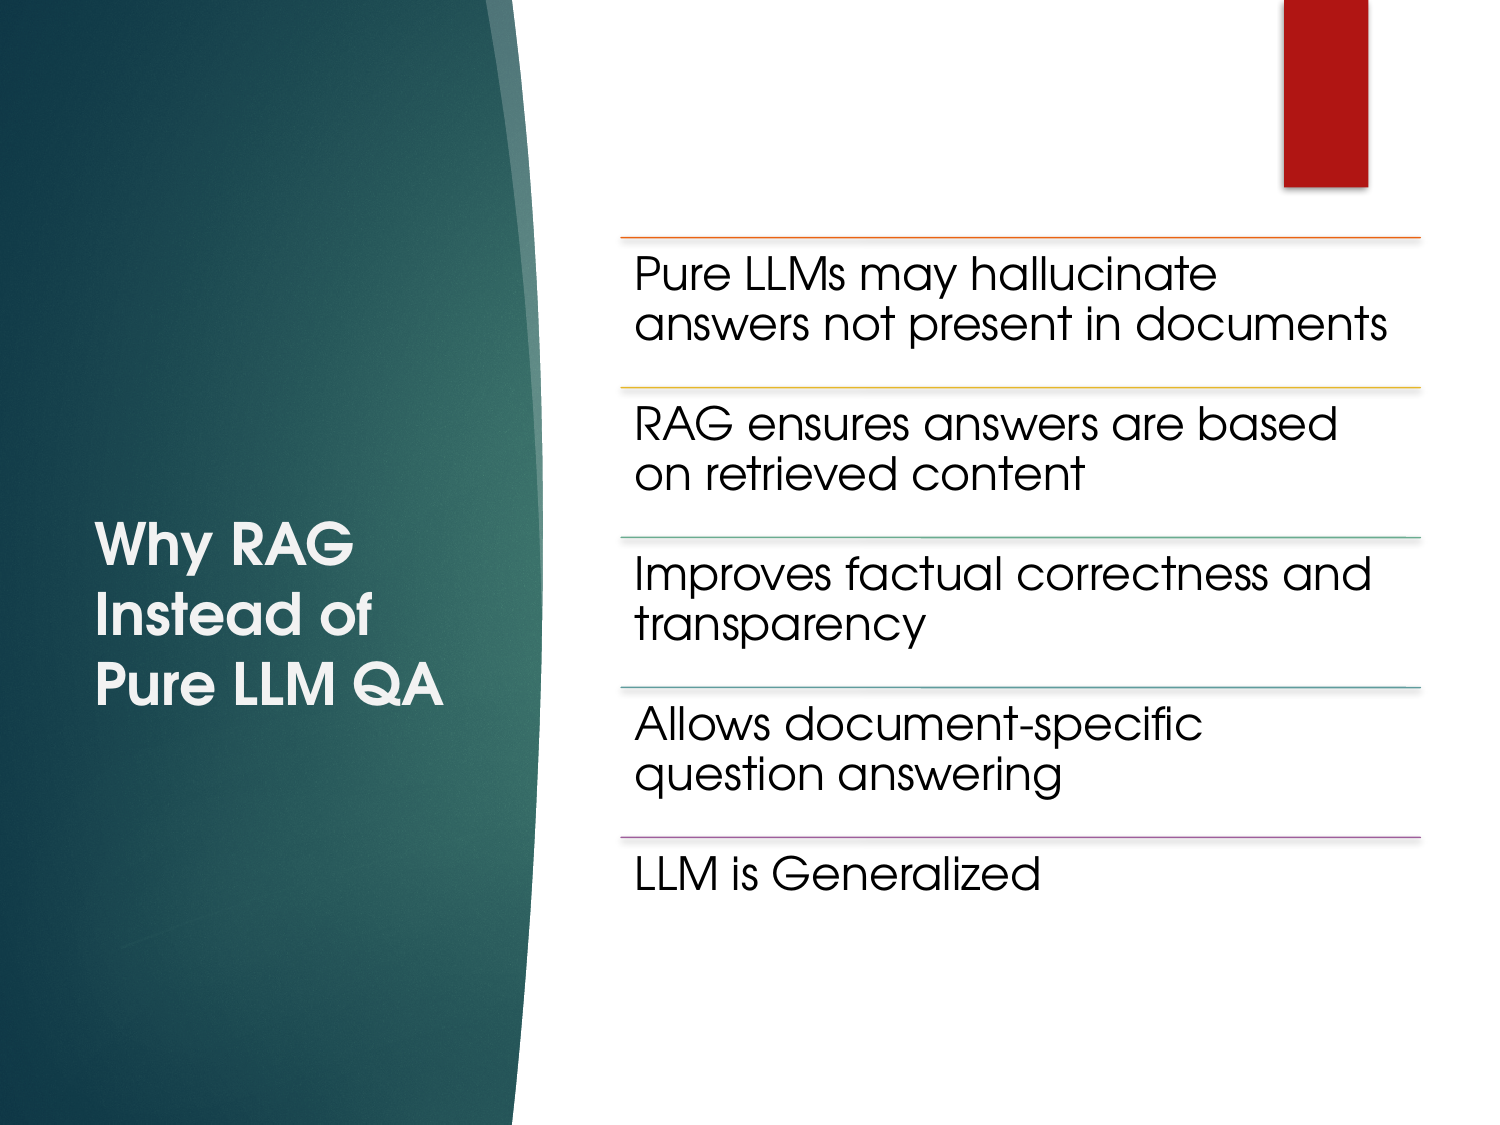

# Why RAG Instead of Pure LLM QA
Pure LLMs may hallucinate answers not present in documents
RAG ensures answers are based on retrieved content
Improves factual correctness and transparency
Allows document-specific question answering
LLM is Generalized